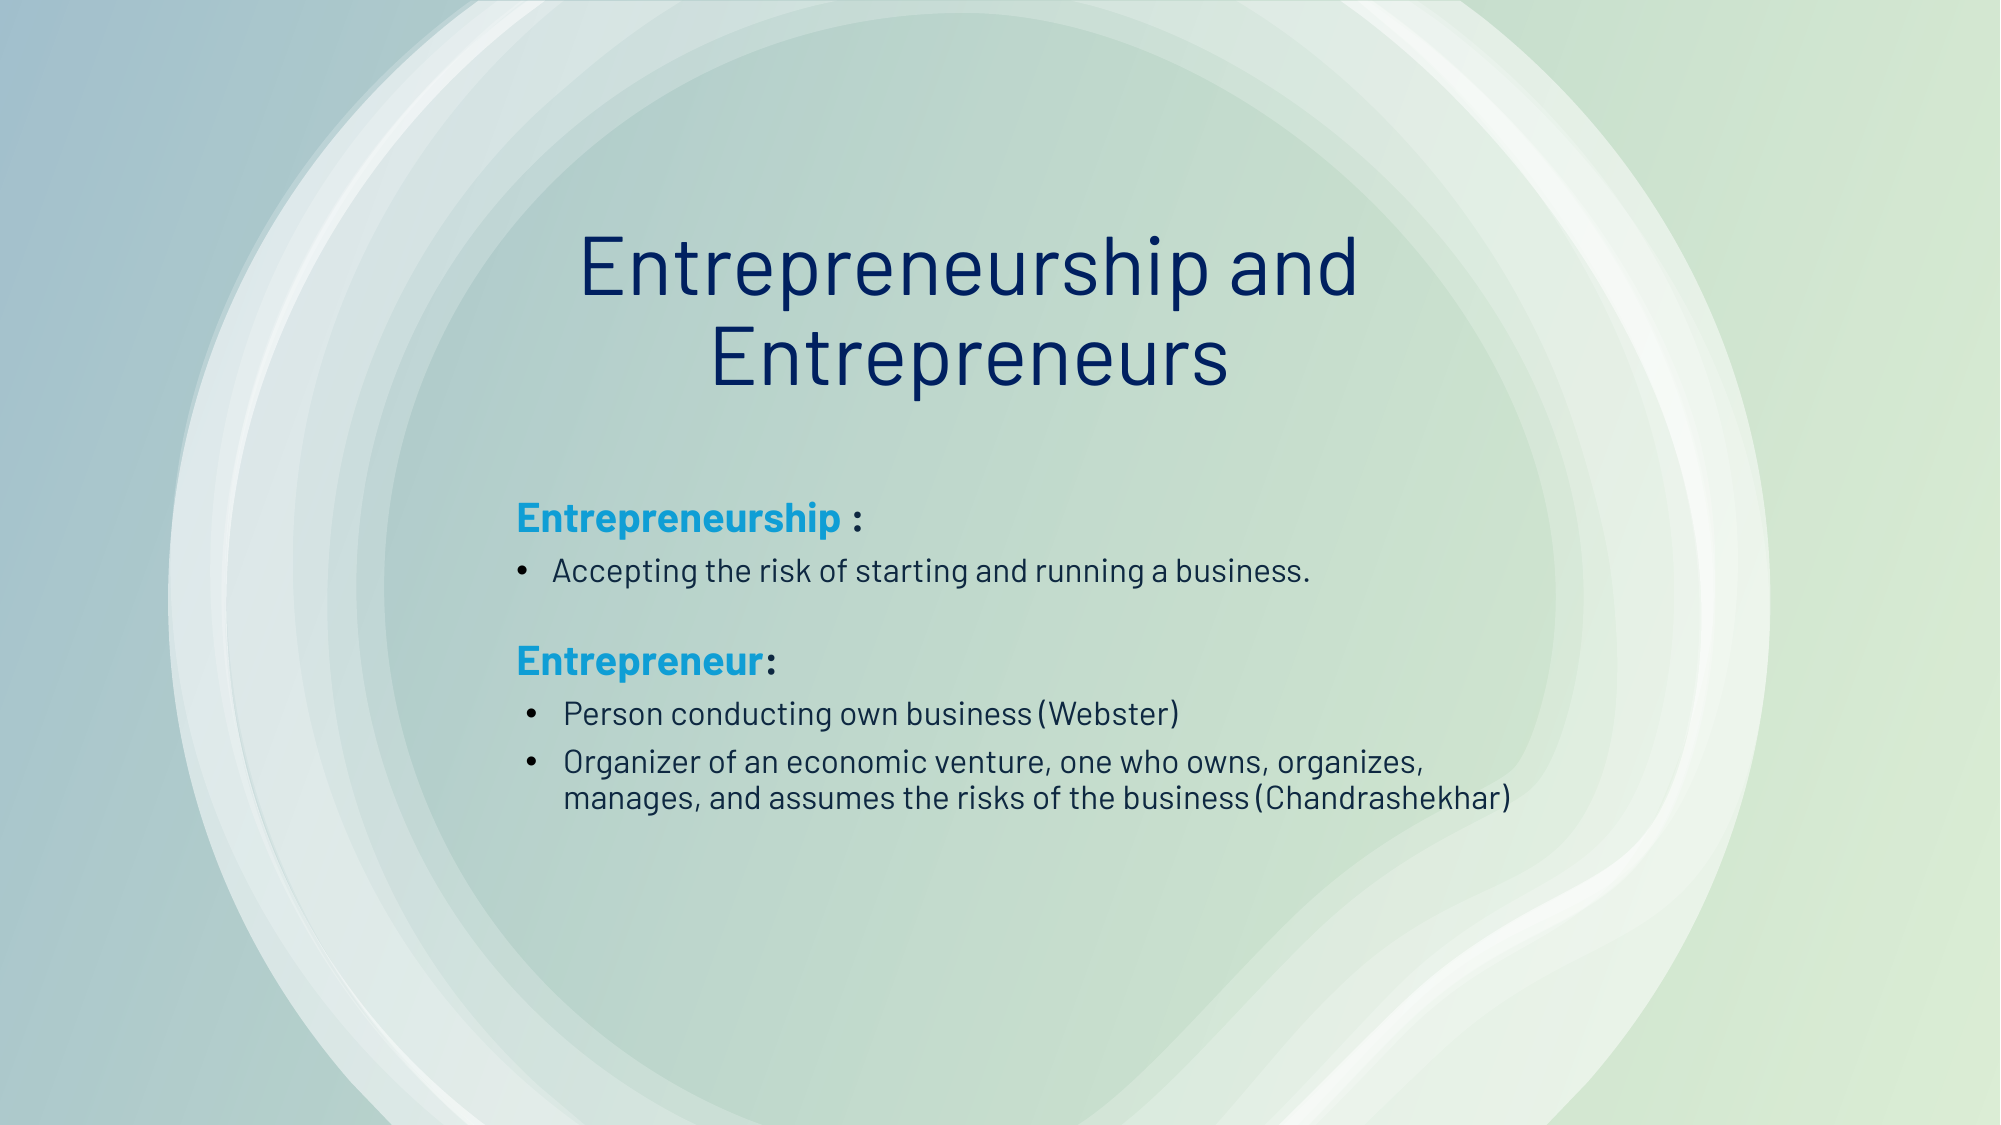

Entrepreneurship and Entrepreneurs
Entrepreneurship :
Accepting the risk of starting and running a business.

Entrepreneur:
Person conducting own business (Webster)
Organizer of an economic venture, one who owns, organizes, manages, and assumes the risks of the business (Chandrashekhar)